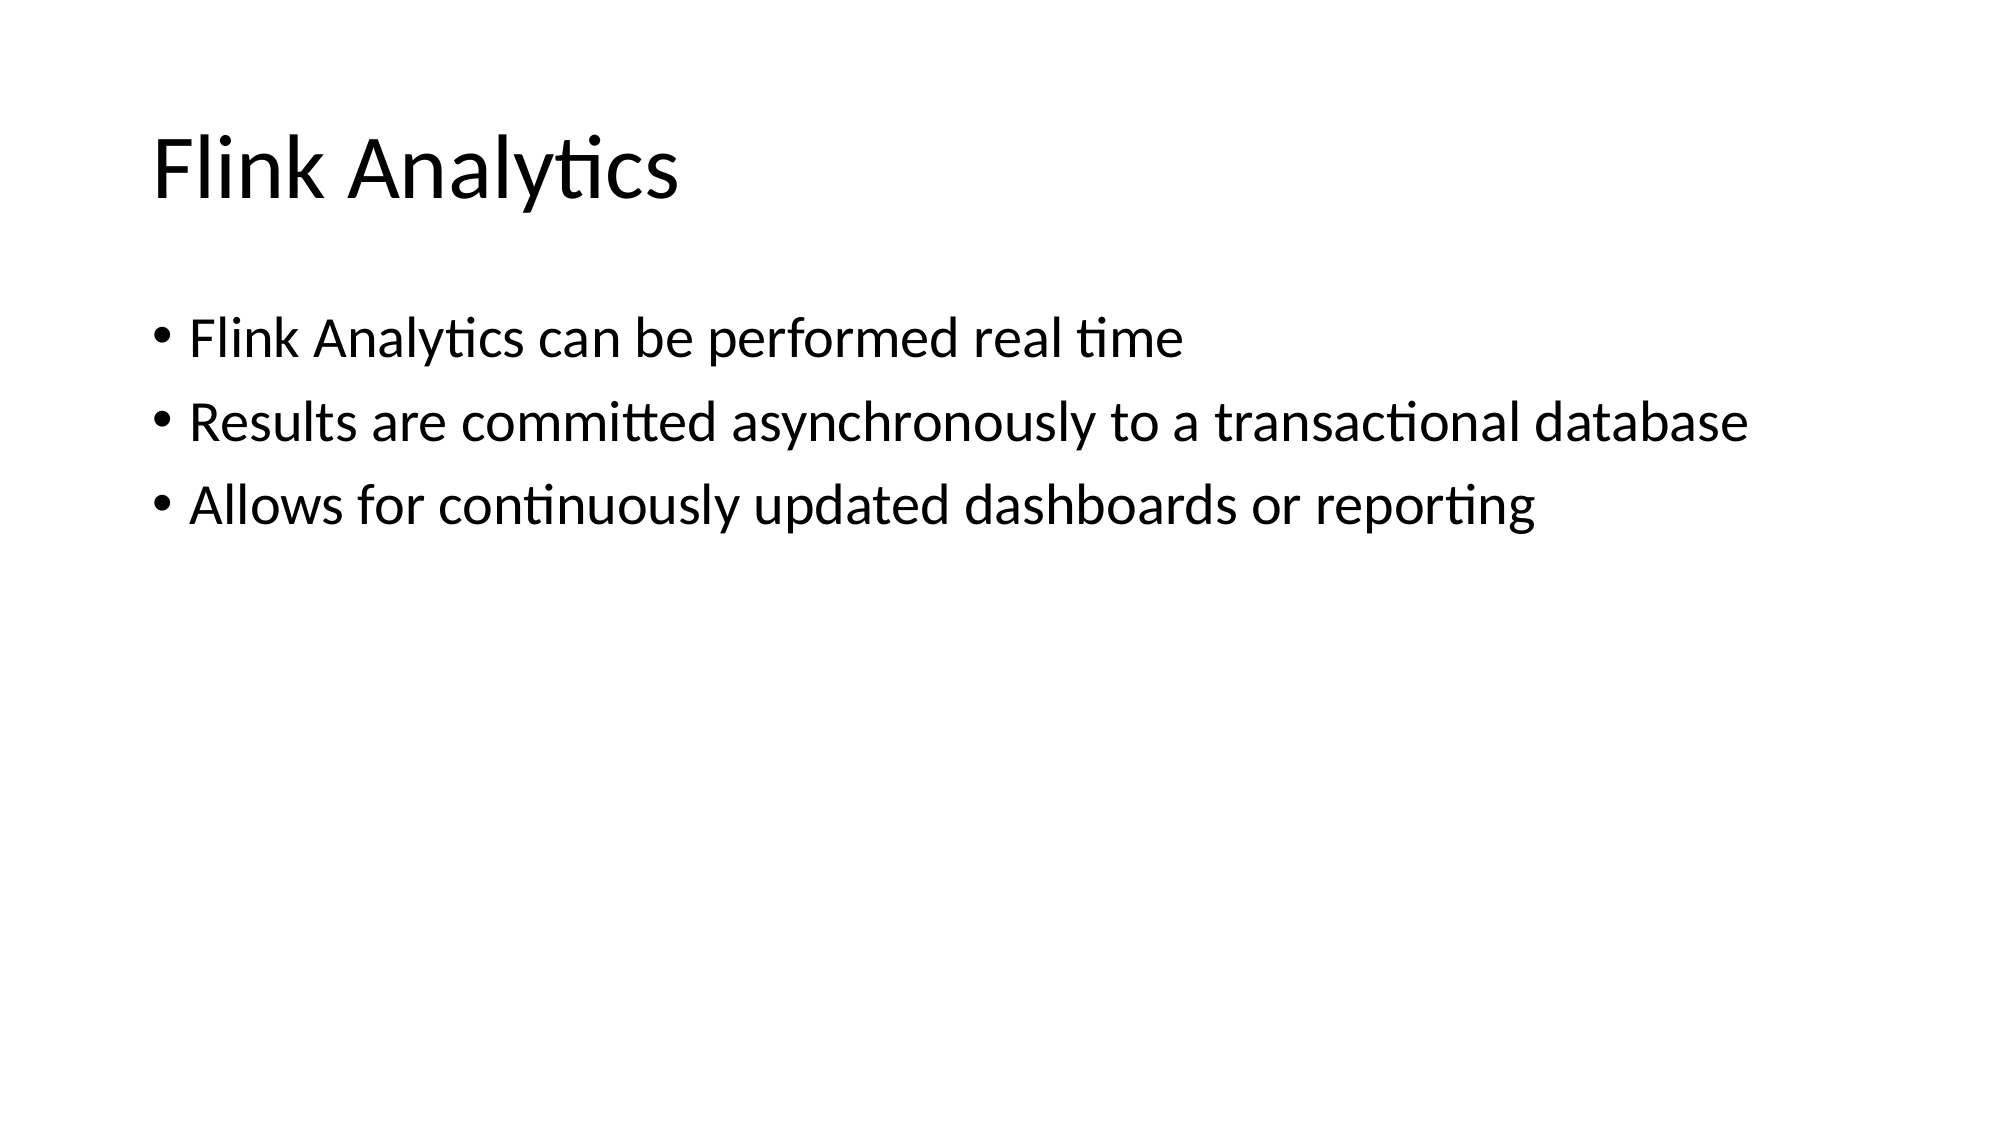

# Flink Analytics
Flink Analytics can be performed real time
Results are committed asynchronously to a transactional database
Allows for continuously updated dashboards or reporting